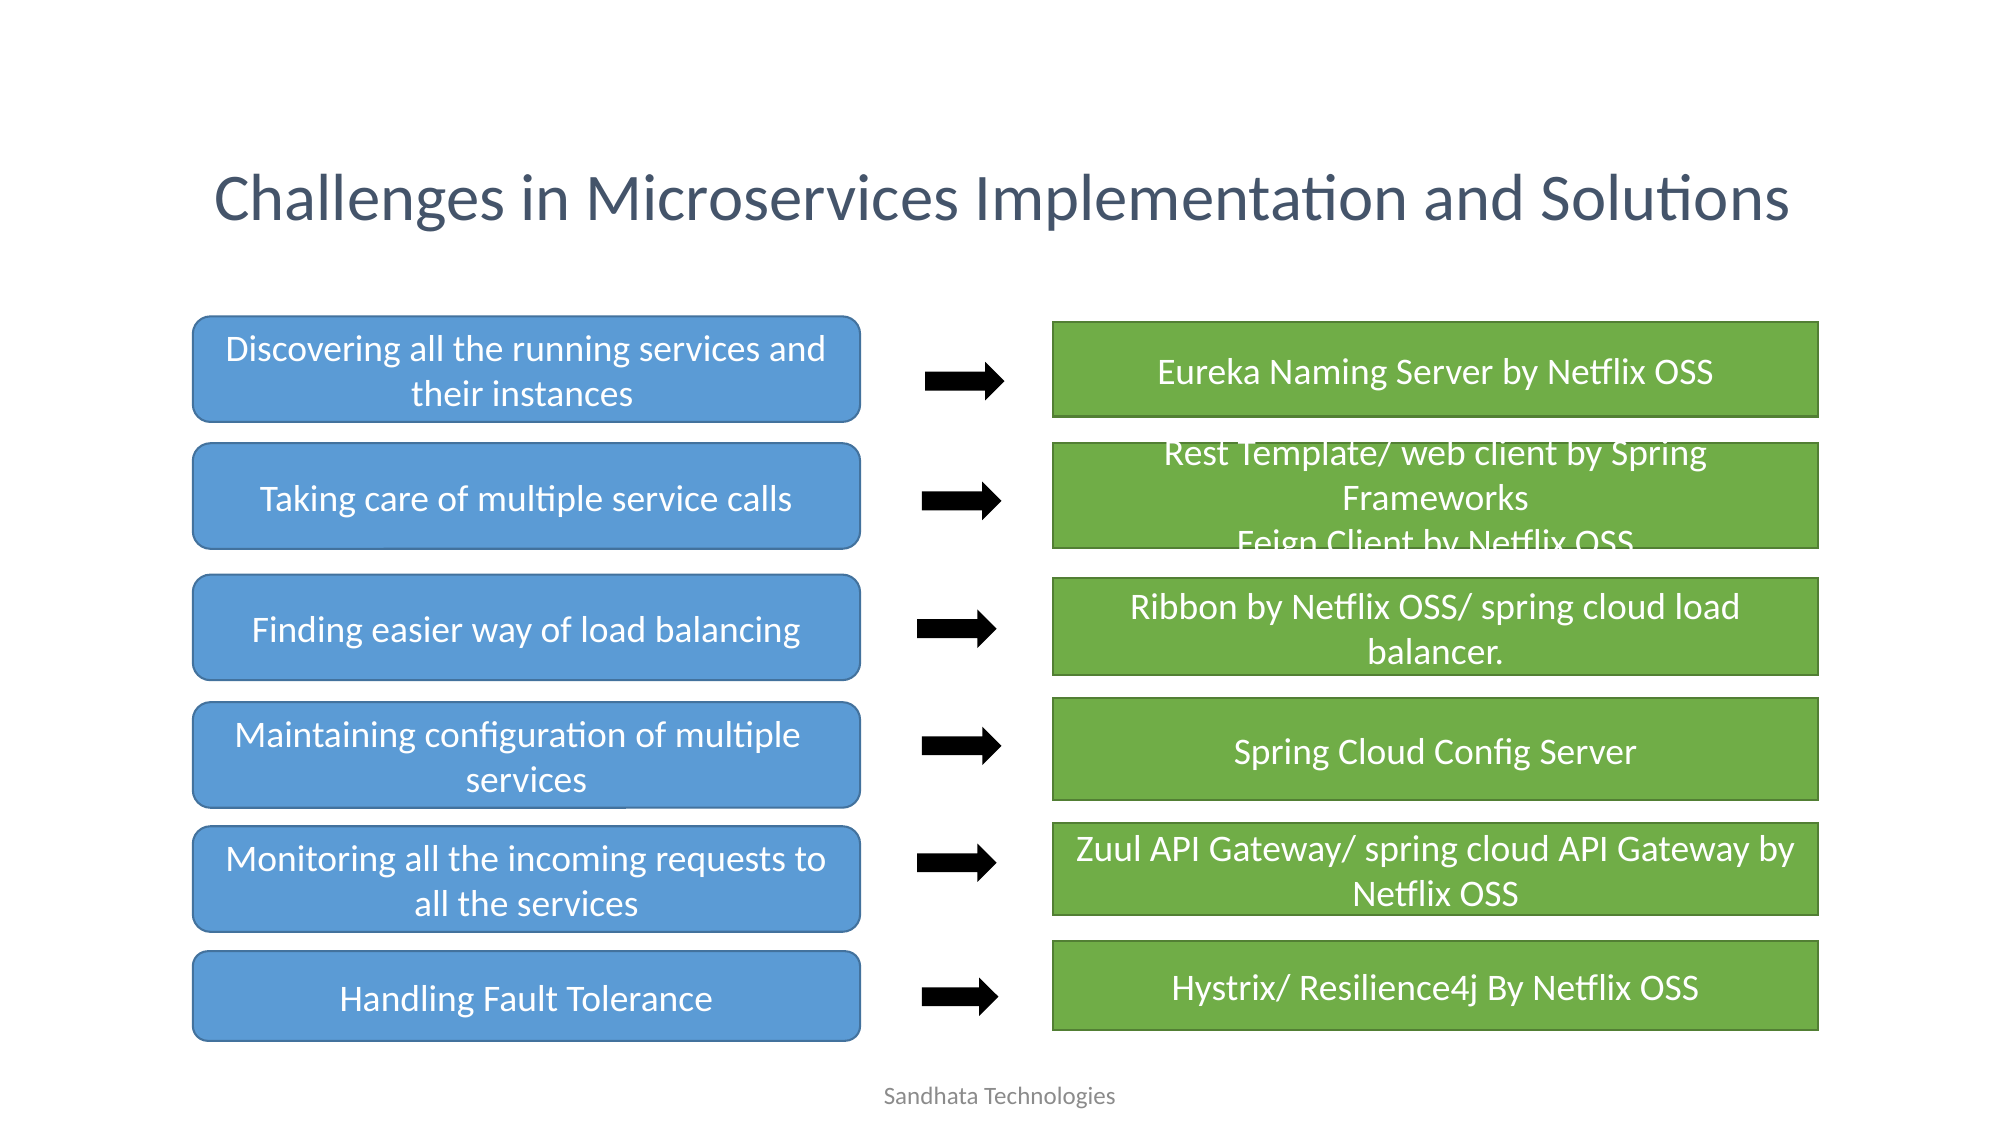

# Challenges in Microservices Implementation and Solutions

Discovering all the running services and their instances
Eureka Naming Server by Netflix OSS

Rest Template/ web client by Spring Frameworks
Feign Client by Netflix OSS
Taking care of multiple service calls

Finding easier way of load balancing
Ribbon by Netflix OSS/ spring cloud load balancer.

Spring Cloud Config Server
Maintaining configuration of multiple   services

Zuul API Gateway/ spring cloud API Gateway by Netflix OSS
Monitoring all the incoming requests to all the services

Hystrix/ Resilience4j By Netflix OSS
Handling Fault Tolerance

Sandhata Technologies